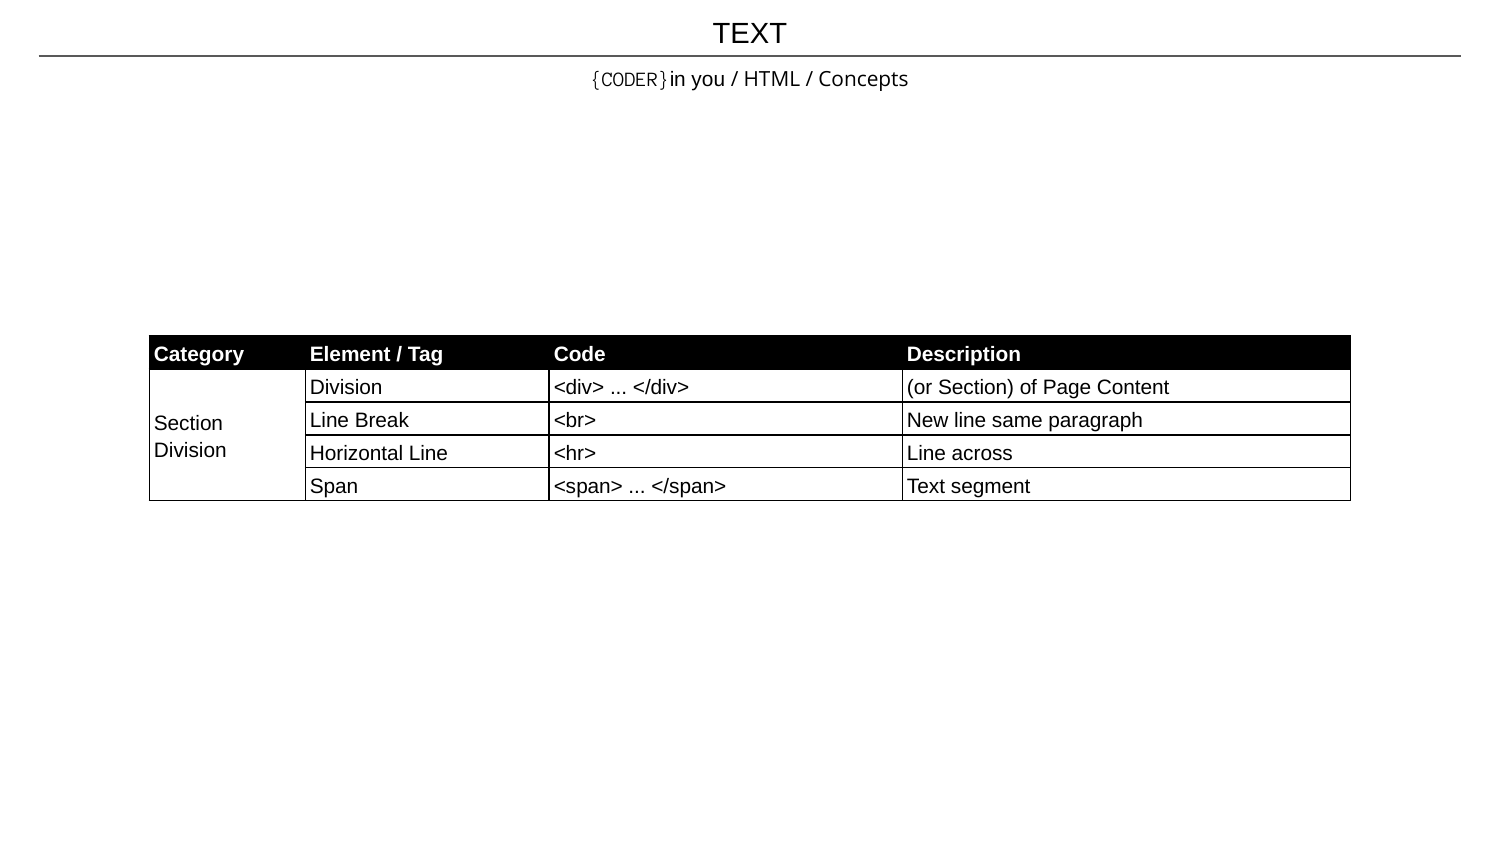

TEXT
# {CODER}in you / HTML / Concepts
| Category | Element / Tag | Code | Description |
| --- | --- | --- | --- |
| Section Division | Division | <div> ... </div> | (or Section) of Page Content |
|  | Line Break | <br> | New line same paragraph |
|  | Horizontal Line | <hr> | Line across |
|  | Span | <span> ... </span> | Text segment |